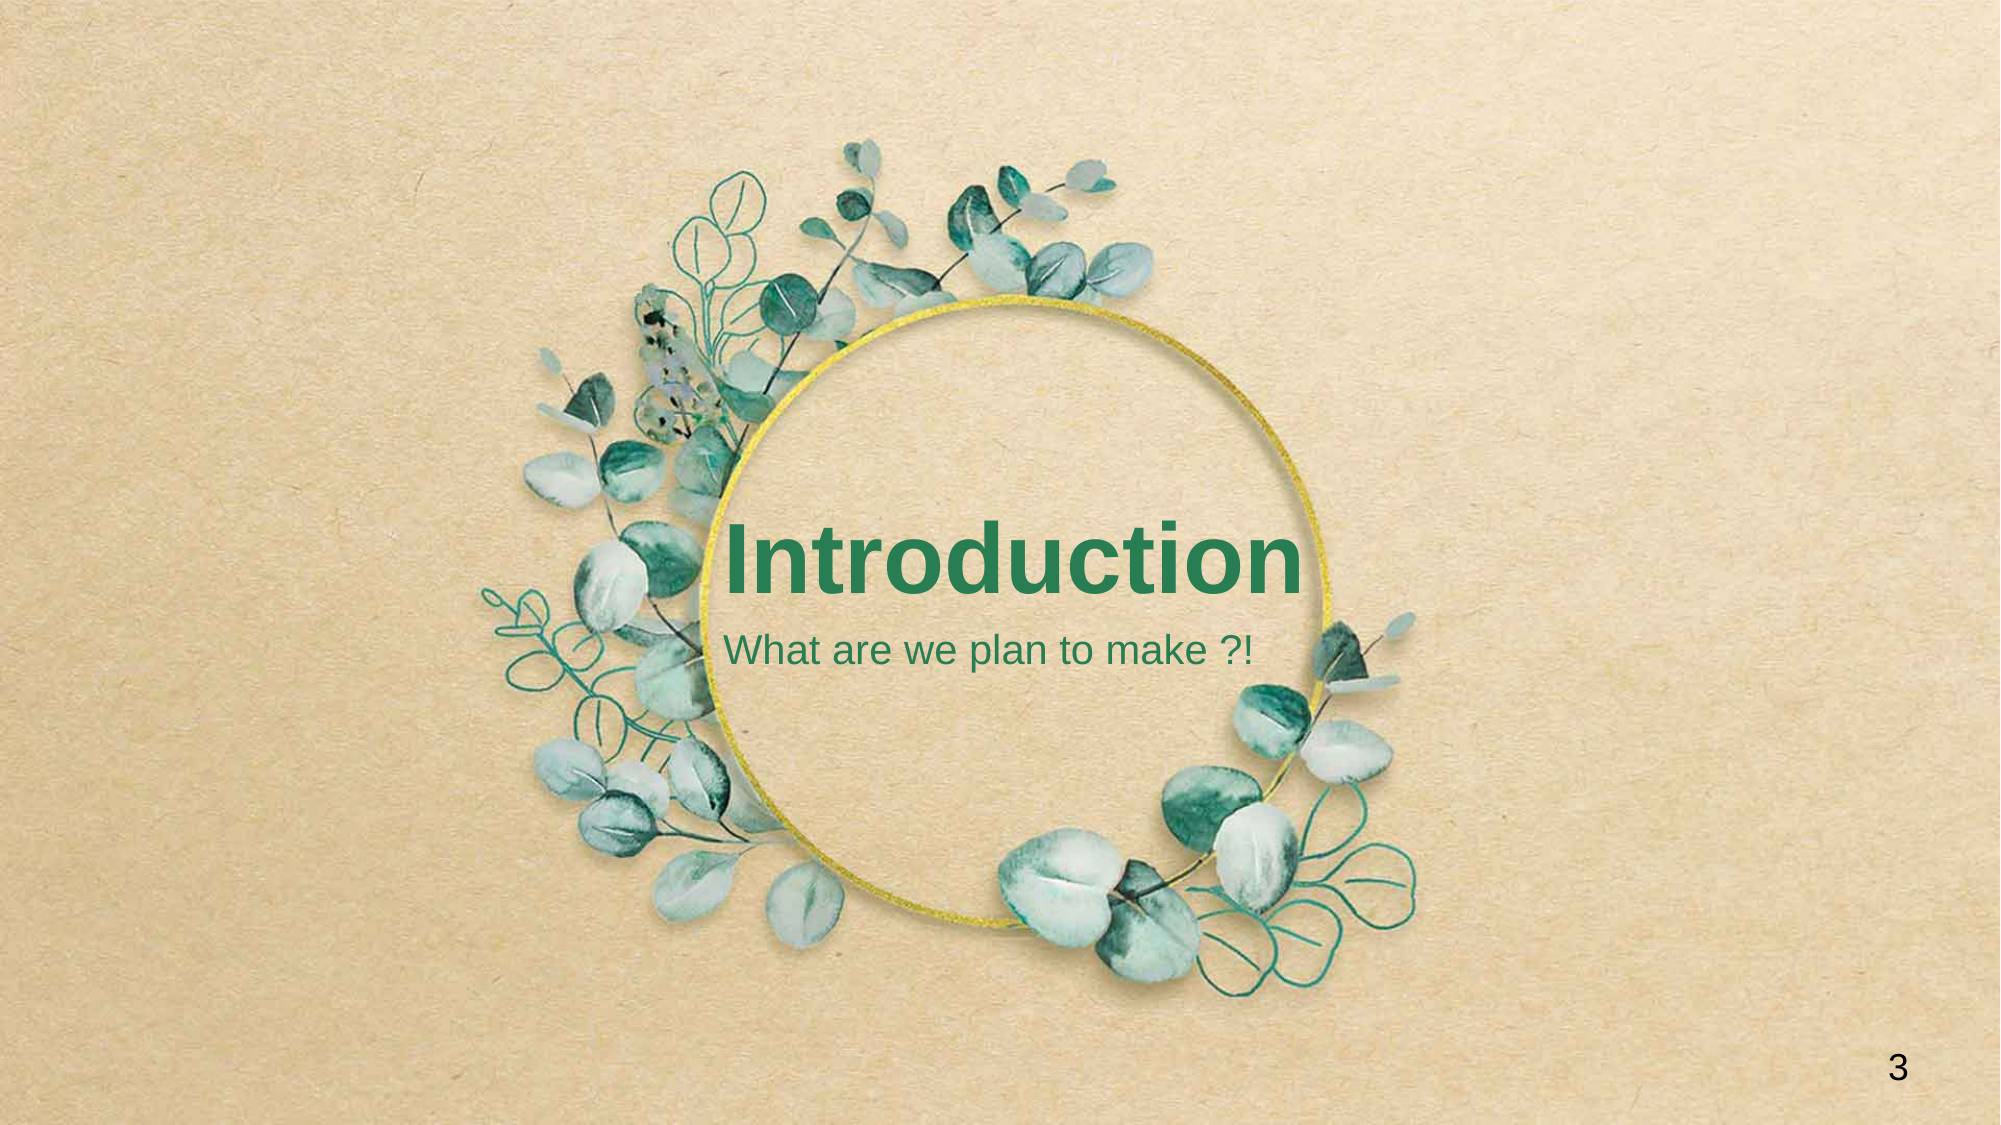

Introduction
What are we plan to make ?!
3